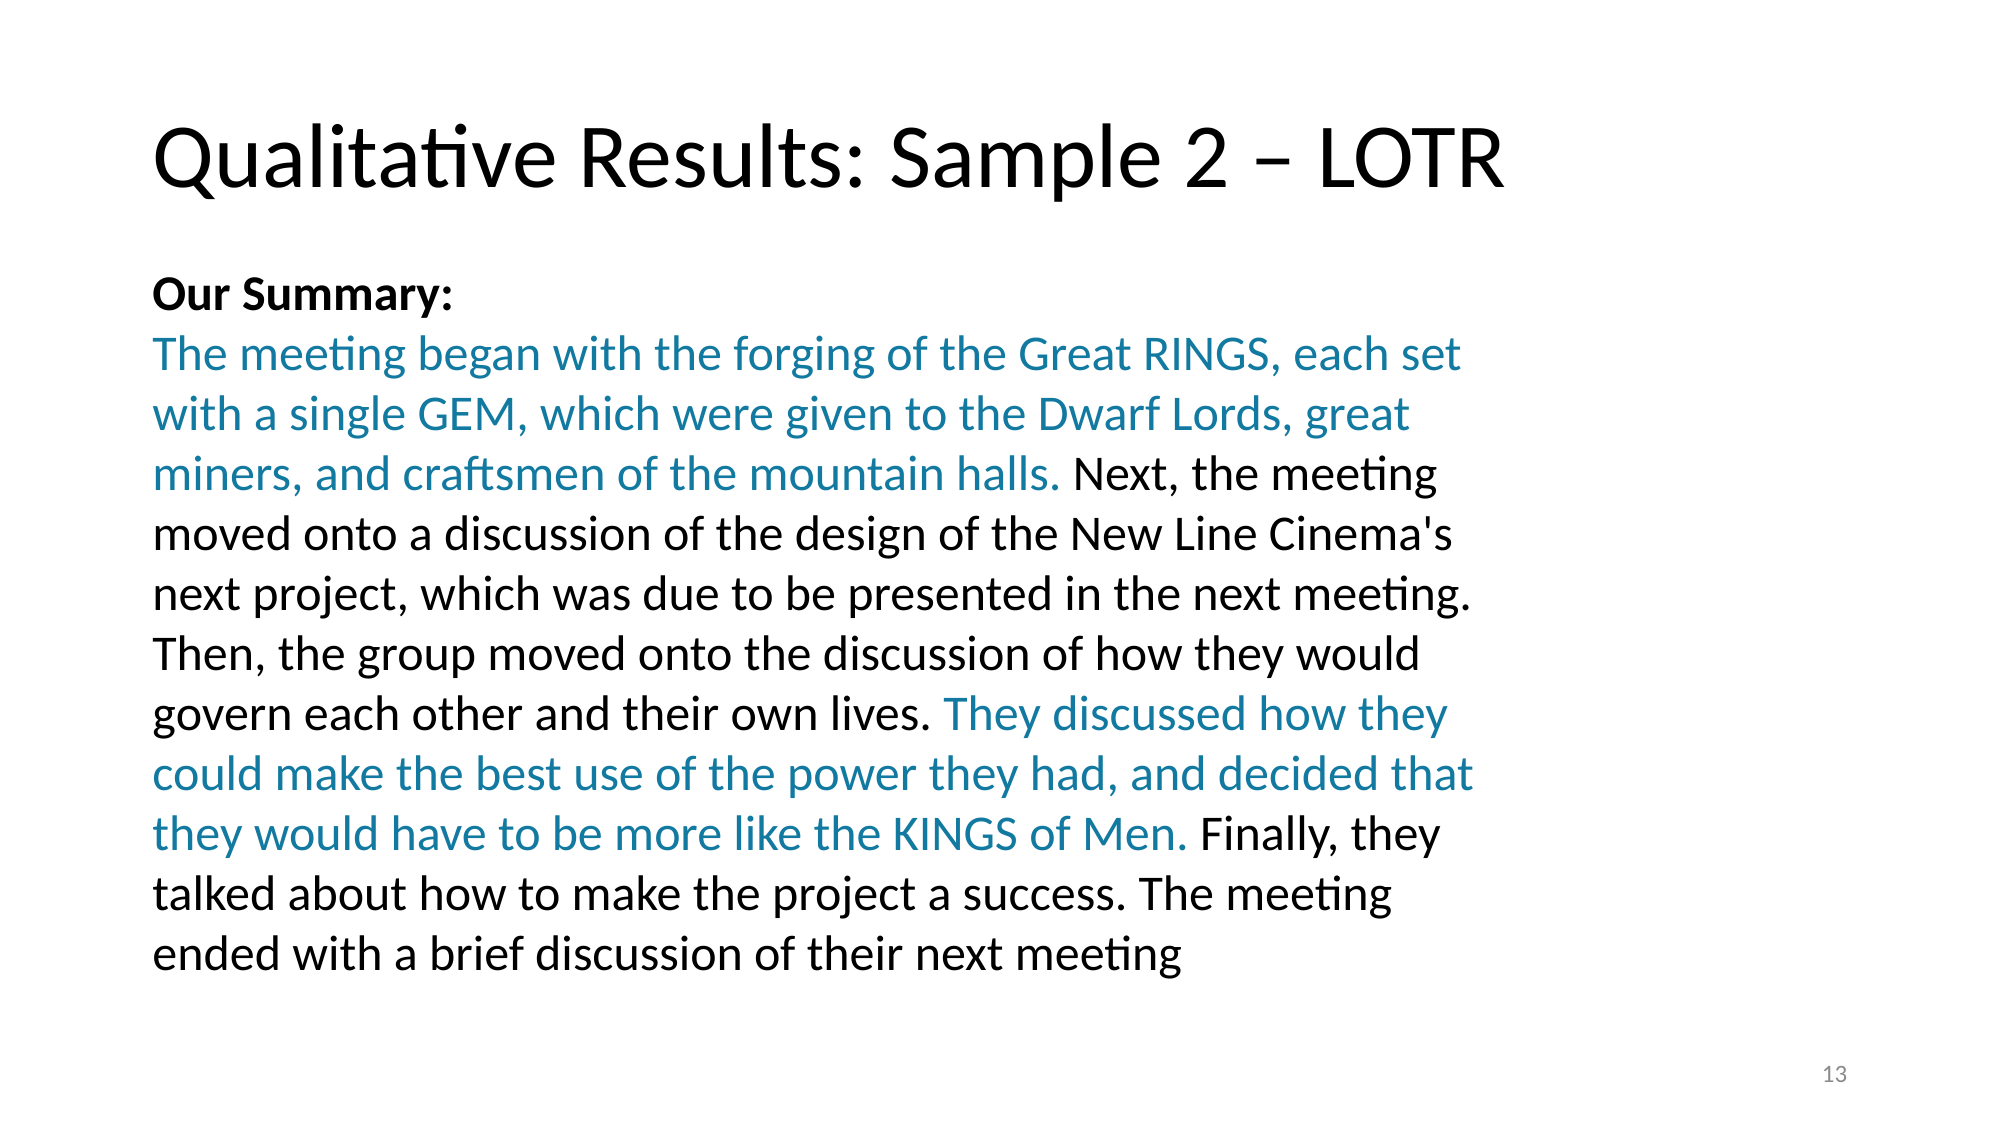

# Qualitative Results: Sample 2 – LOTR
Our Summary:
The meeting began with the forging of the Great RINGS, each set with a single GEM, which were given to the Dwarf Lords, great miners, and craftsmen of the mountain halls. Next, the meeting moved onto a discussion of the design of the New Line Cinema's next project, which was due to be presented in the next meeting. Then, the group moved onto the discussion of how they would govern each other and their own lives. They discussed how they could make the best use of the power they had, and decided that they would have to be more like the KINGS of Men. Finally, they talked about how to make the project a success. The meeting ended with a brief discussion of their next meeting
13